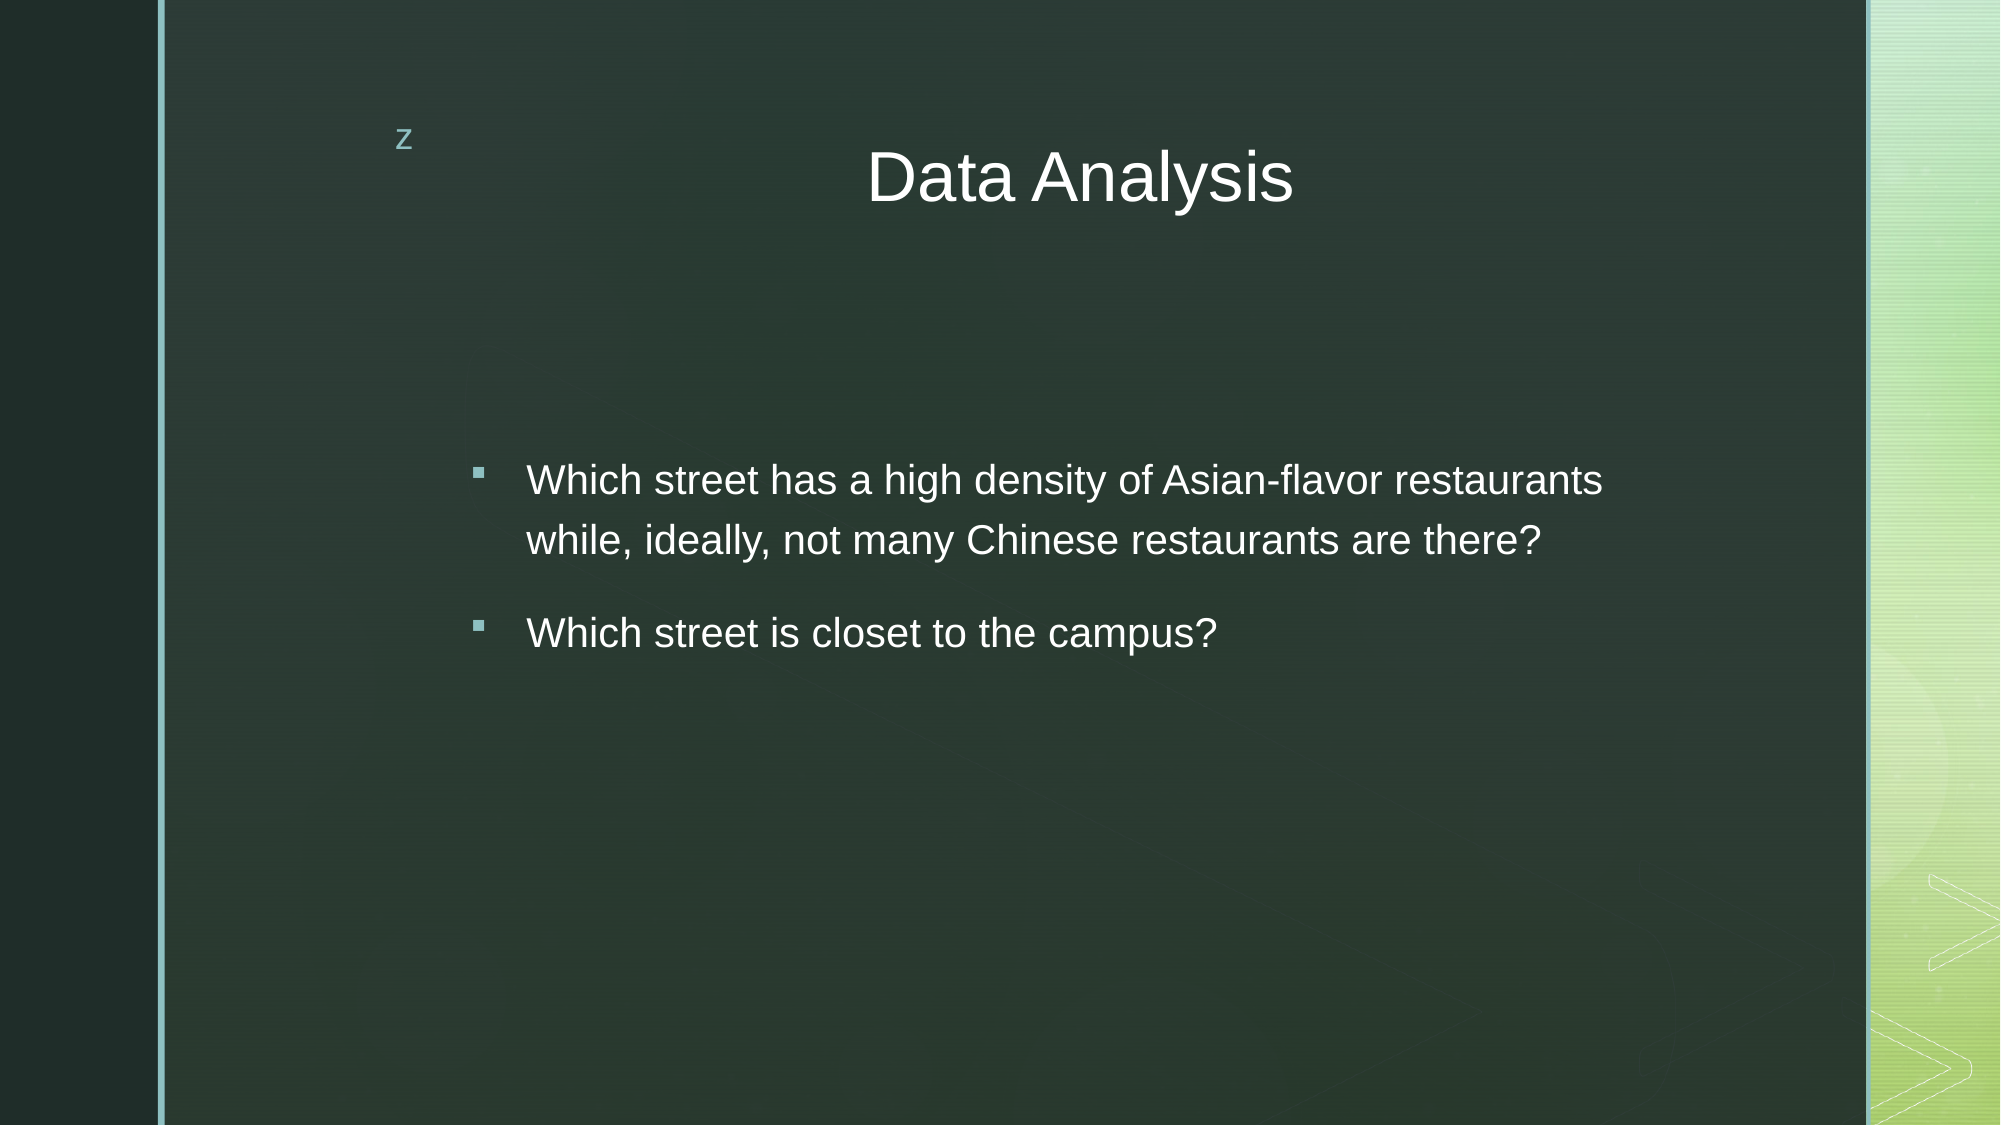

# Data Analysis
Which street has a high density of Asian-flavor restaurants while, ideally, not many Chinese restaurants are there?
Which street is closet to the campus?